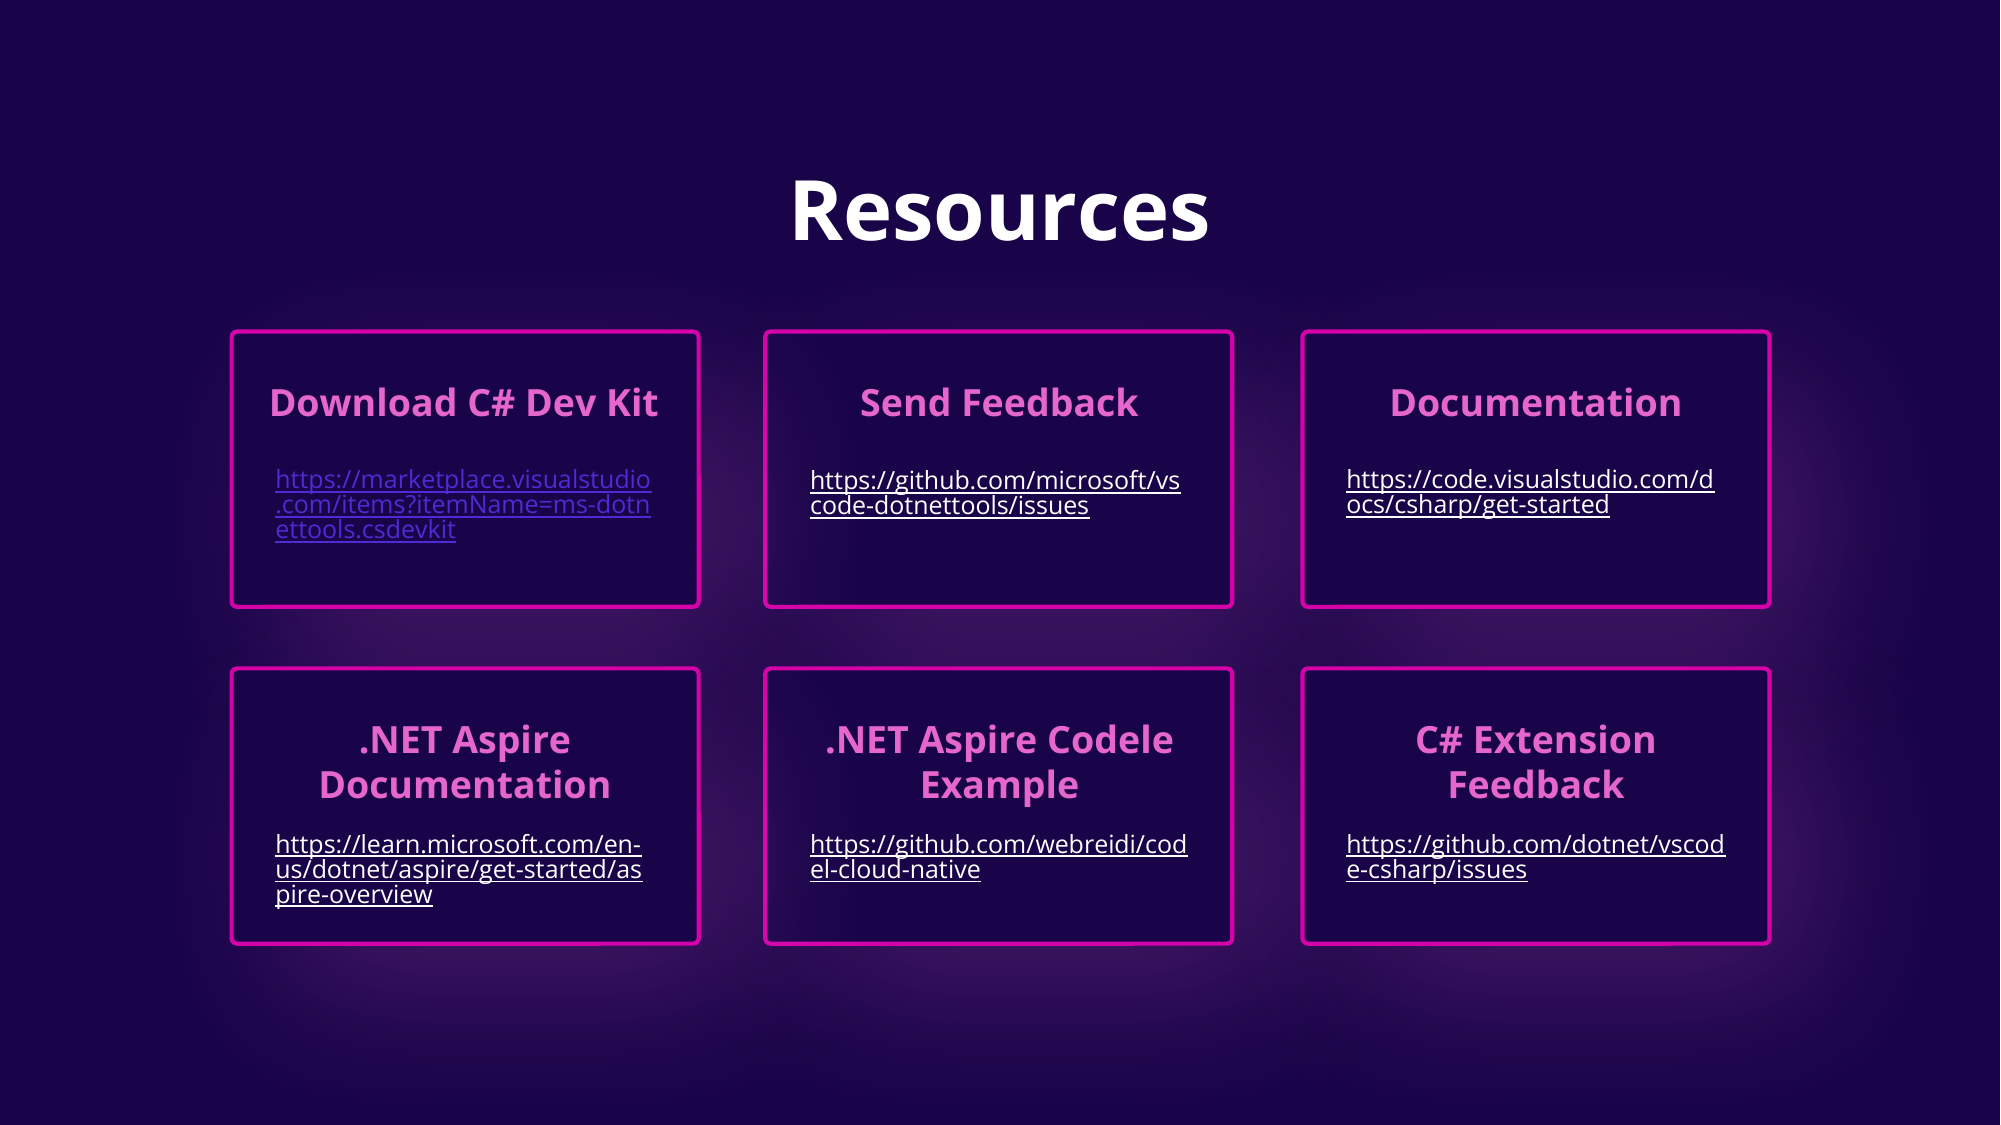

# Resources
Download C# Dev Kit
Send Feedback
Documentation
https://marketplace.visualstudio.com/items?itemName=ms-dotnettools.csdevkit
https://code.visualstudio.com/docs/csharp/get-started
https://github.com/microsoft/vscode-dotnettools/issues
.NET Aspire Documentation
.NET Aspire Codele Example
C# Extension Feedback
https://learn.microsoft.com/en-us/dotnet/aspire/get-started/aspire-overview
https://github.com/webreidi/codel-cloud-native
https://github.com/dotnet/vscode-csharp/issues